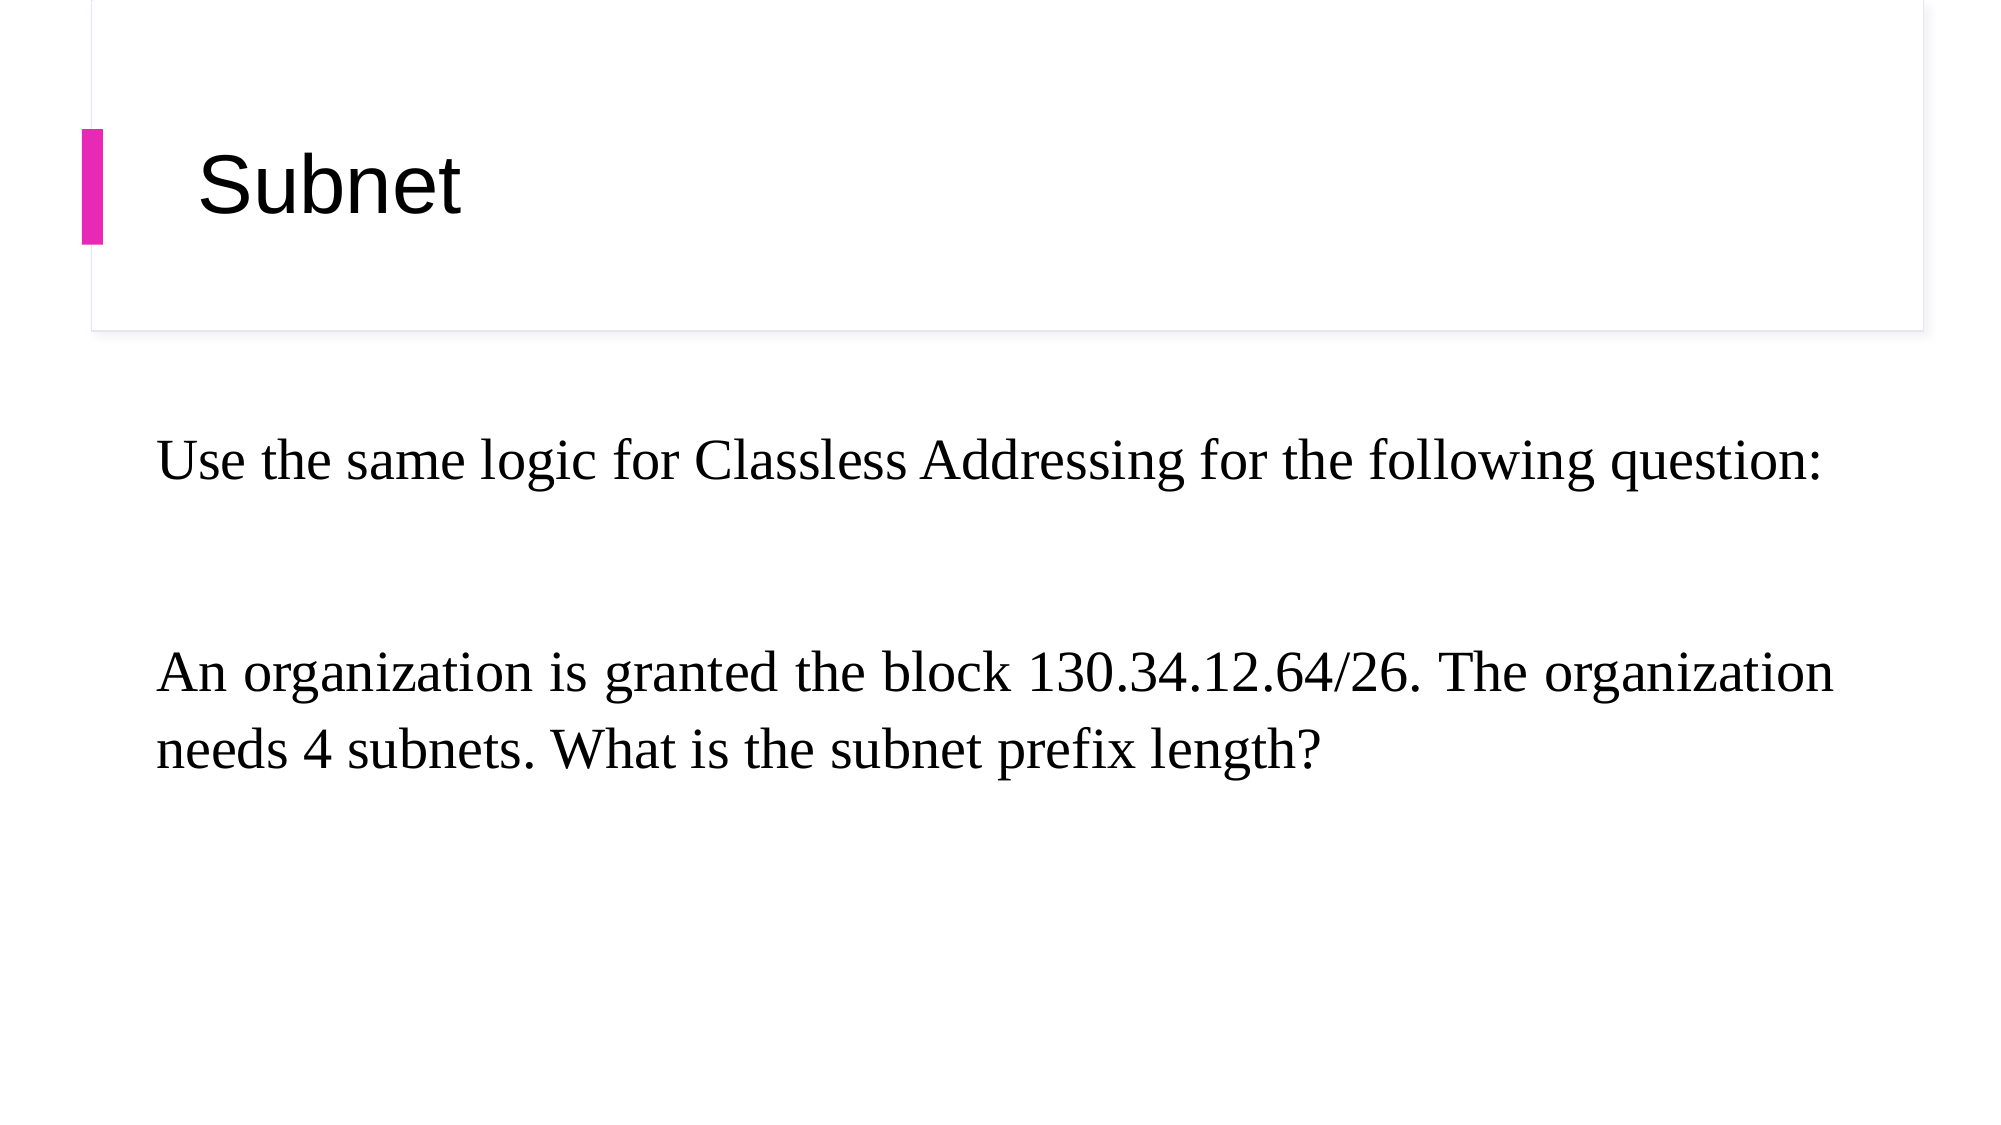

# Subnet
Use the same logic for Classless Addressing for the following question:

An organization is granted the block 130.34.12.64/26. The organization needs 4 subnets. What is the subnet prefix length?